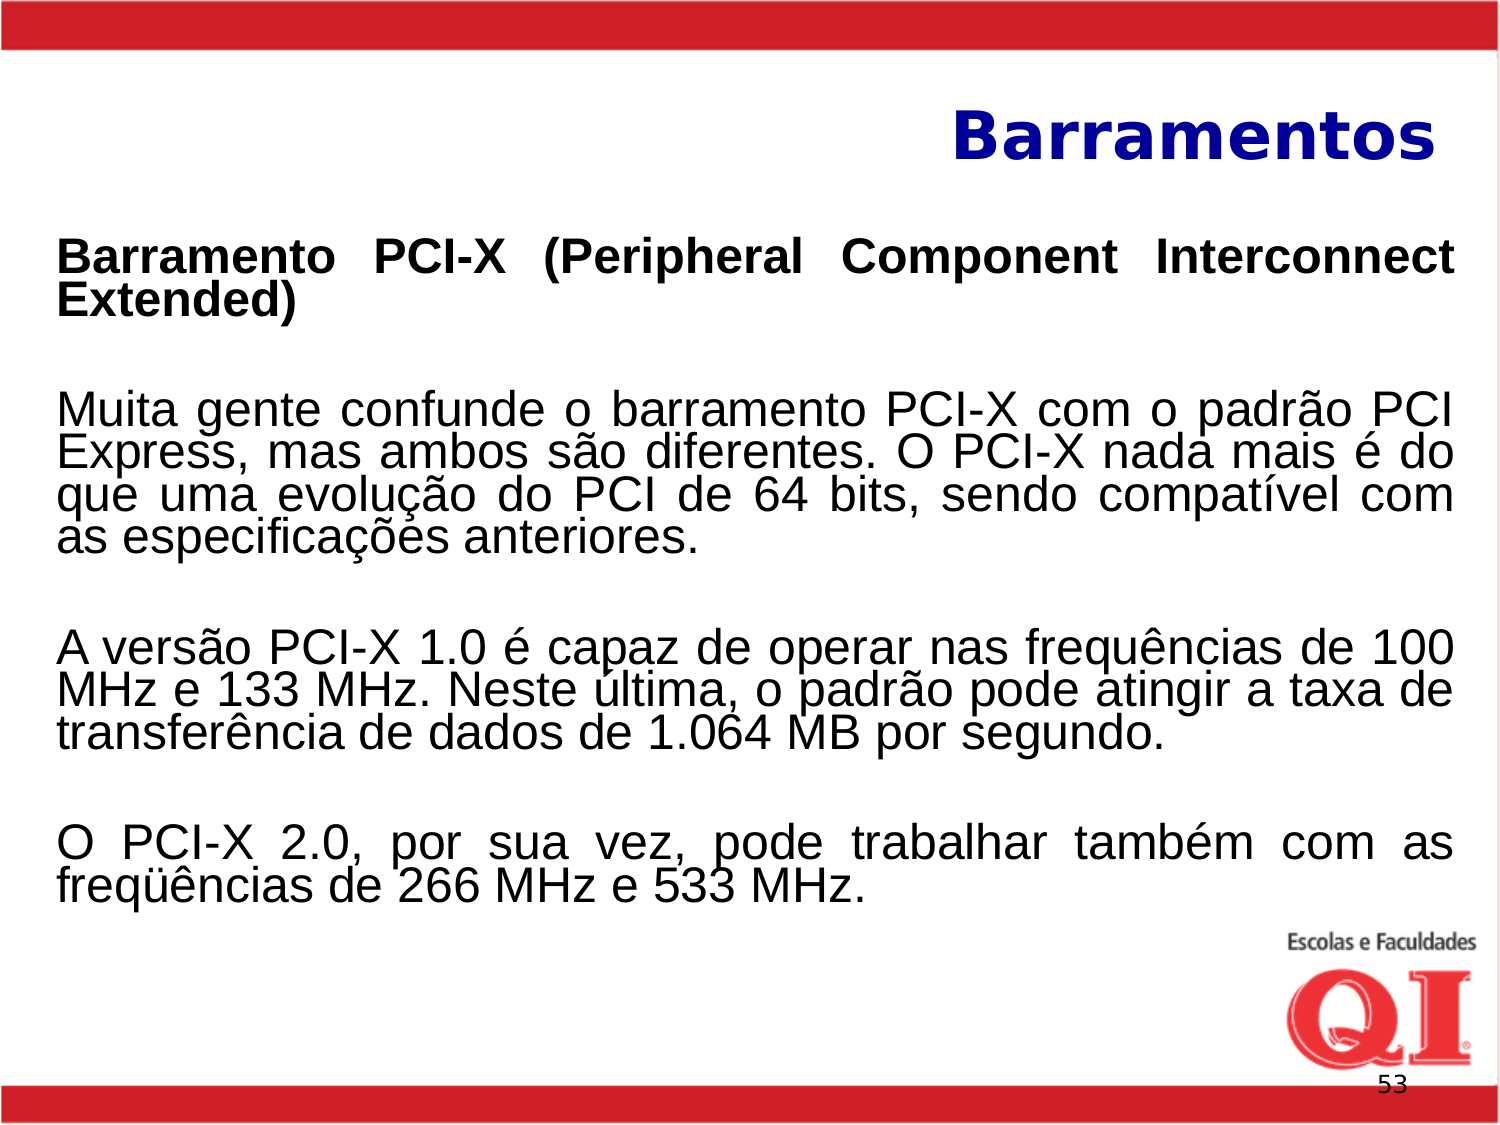

# Barramentos
Barramento PCI-X (Peripheral Component Interconnect Extended)

Muita gente confunde o barramento PCI-X com o padrão PCI Express, mas ambos são diferentes. O PCI-X nada mais é do que uma evolução do PCI de 64 bits, sendo compatível com as especificações anteriores.

A versão PCI-X 1.0 é capaz de operar nas frequências de 100 MHz e 133 MHz. Neste última, o padrão pode atingir a taxa de transferência de dados de 1.064 MB por segundo.

O PCI-X 2.0, por sua vez, pode trabalhar também com as freqüências de 266 MHz e 533 MHz.

53